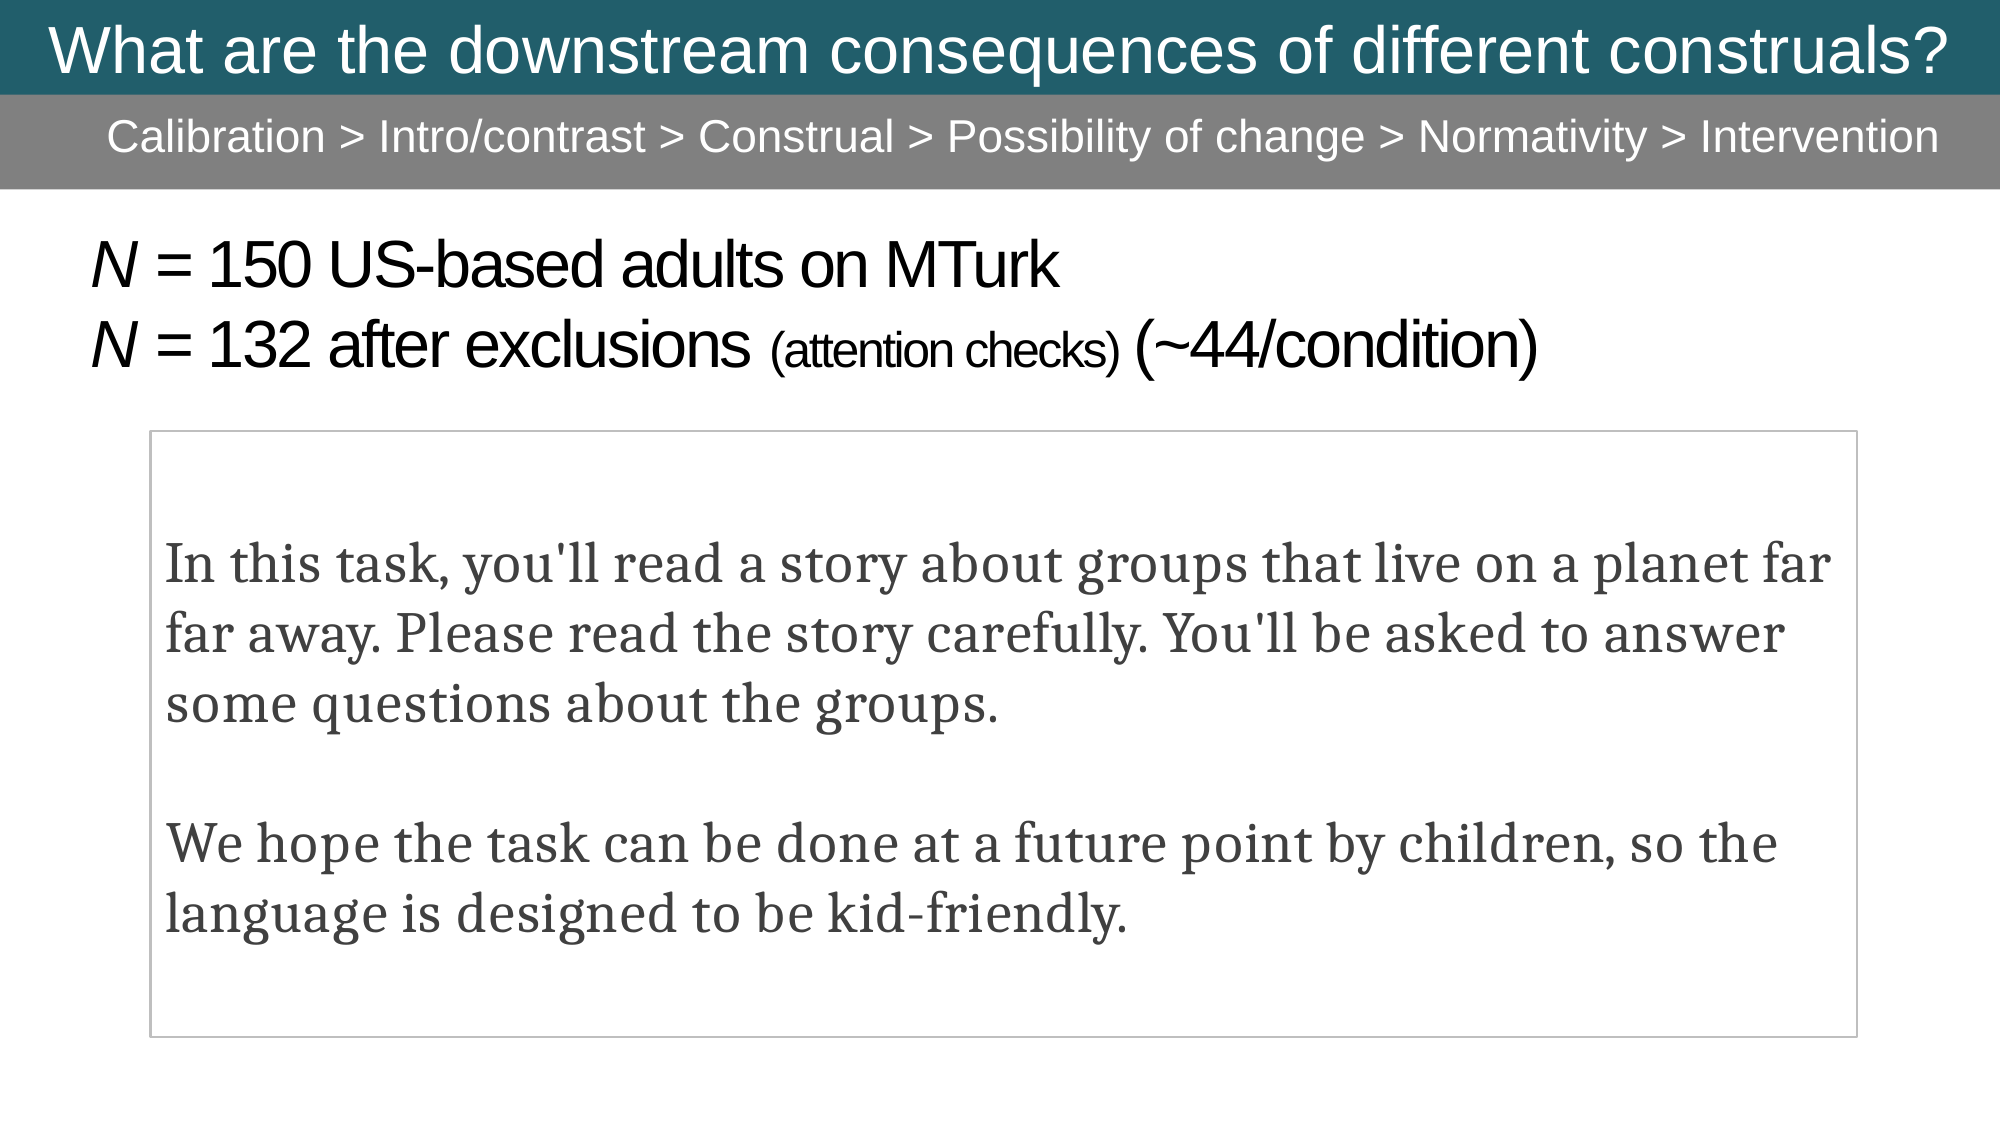

What are the downstream consequences of different construals?
Calibration > Intro/contrast > Construal > Possibility of change > Normativity > Intervention
N = 150 US-based adults on MTurk
N = 132 after exclusions (attention checks) (~44/condition)

In this task, you'll read a story about groups that live on a planet far far away. Please read the story carefully. You'll be asked to answer some questions about the groups.
We hope the task can be done at a future point by children, so the language is designed to be kid-friendly.